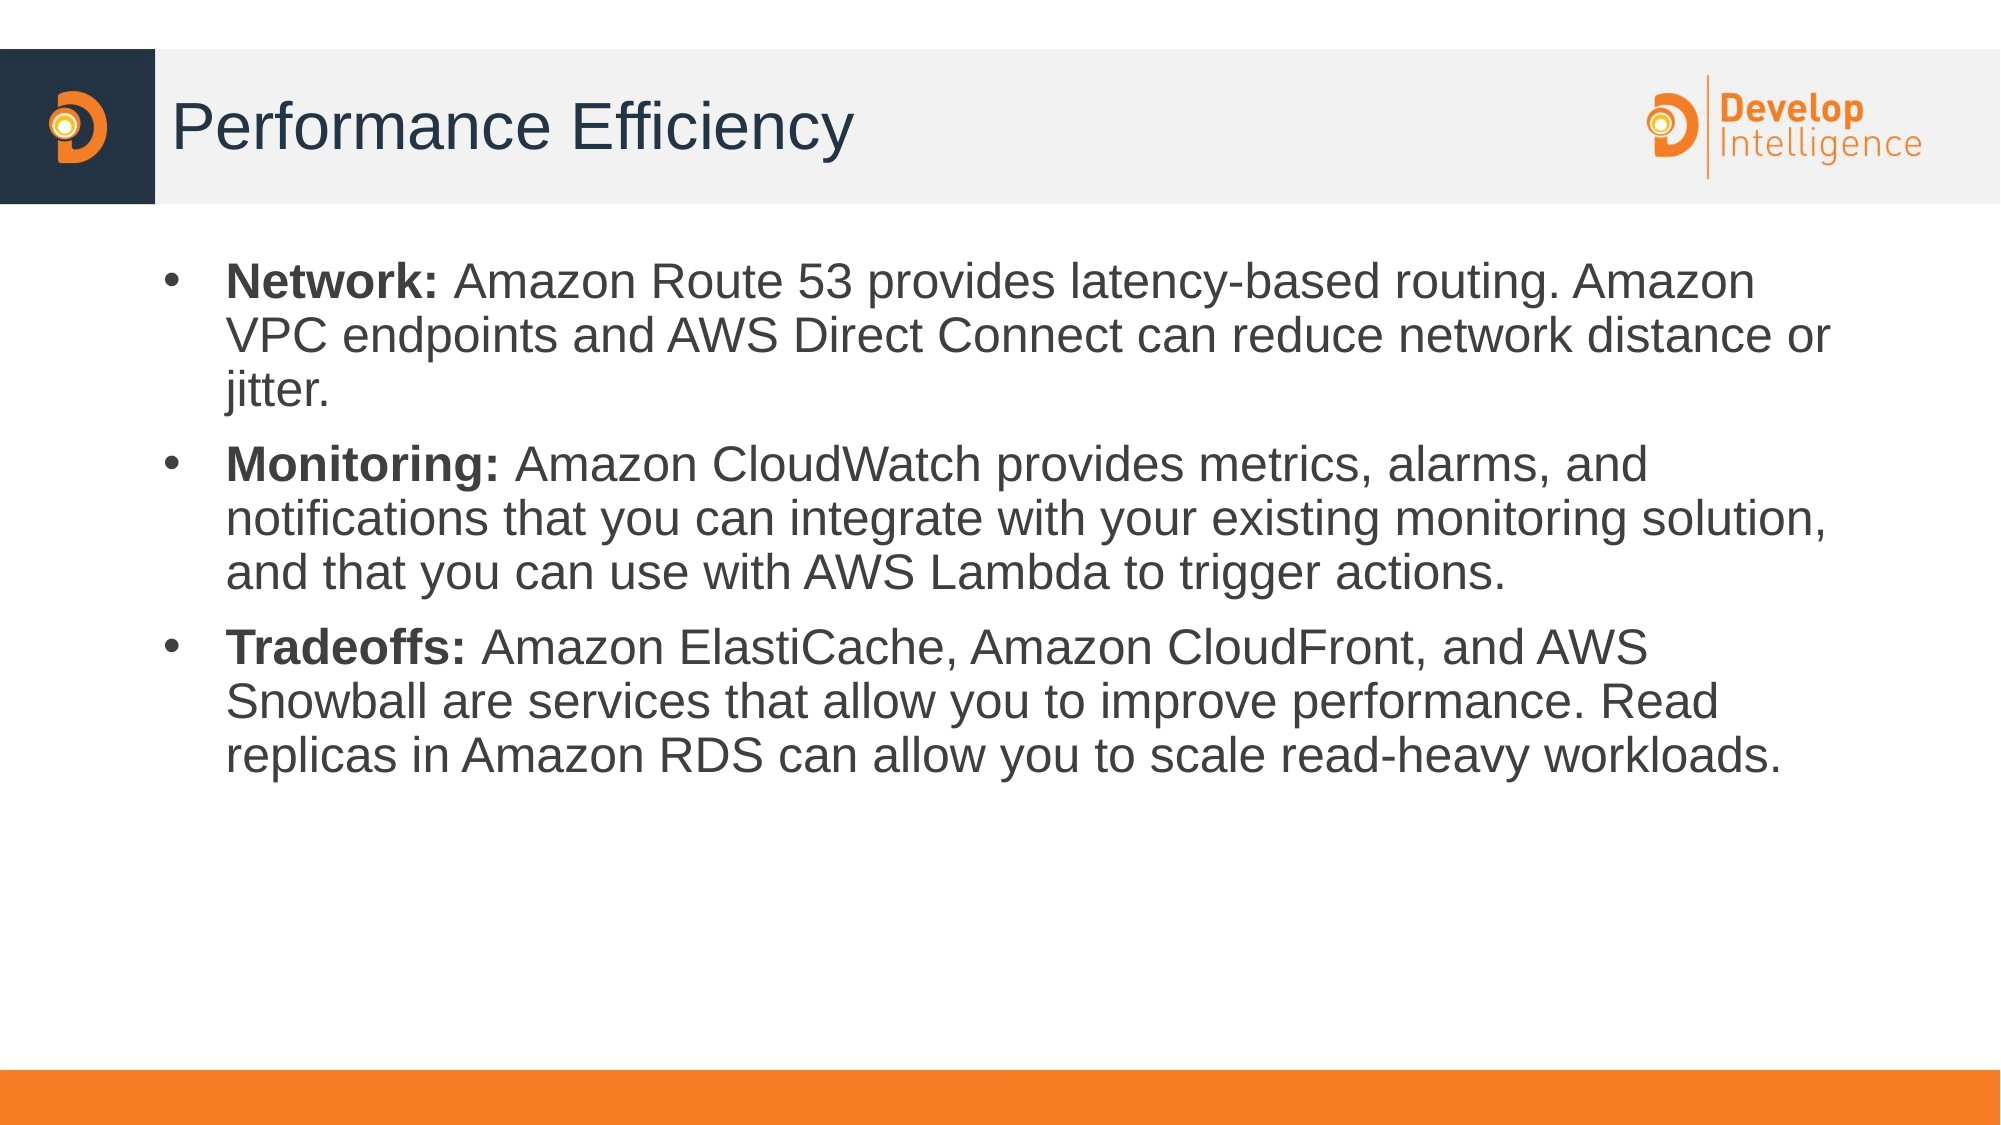

# Performance Efficiency
Network: Amazon Route 53 provides latency-based routing. Amazon VPC endpoints and AWS Direct Connect can reduce network distance or jitter.
Monitoring: Amazon CloudWatch provides metrics, alarms, and notifications that you can integrate with your existing monitoring solution, and that you can use with AWS Lambda to trigger actions.
Tradeoffs: Amazon ElastiCache, Amazon CloudFront, and AWS Snowball are services that allow you to improve performance. Read replicas in Amazon RDS can allow you to scale read-heavy workloads.